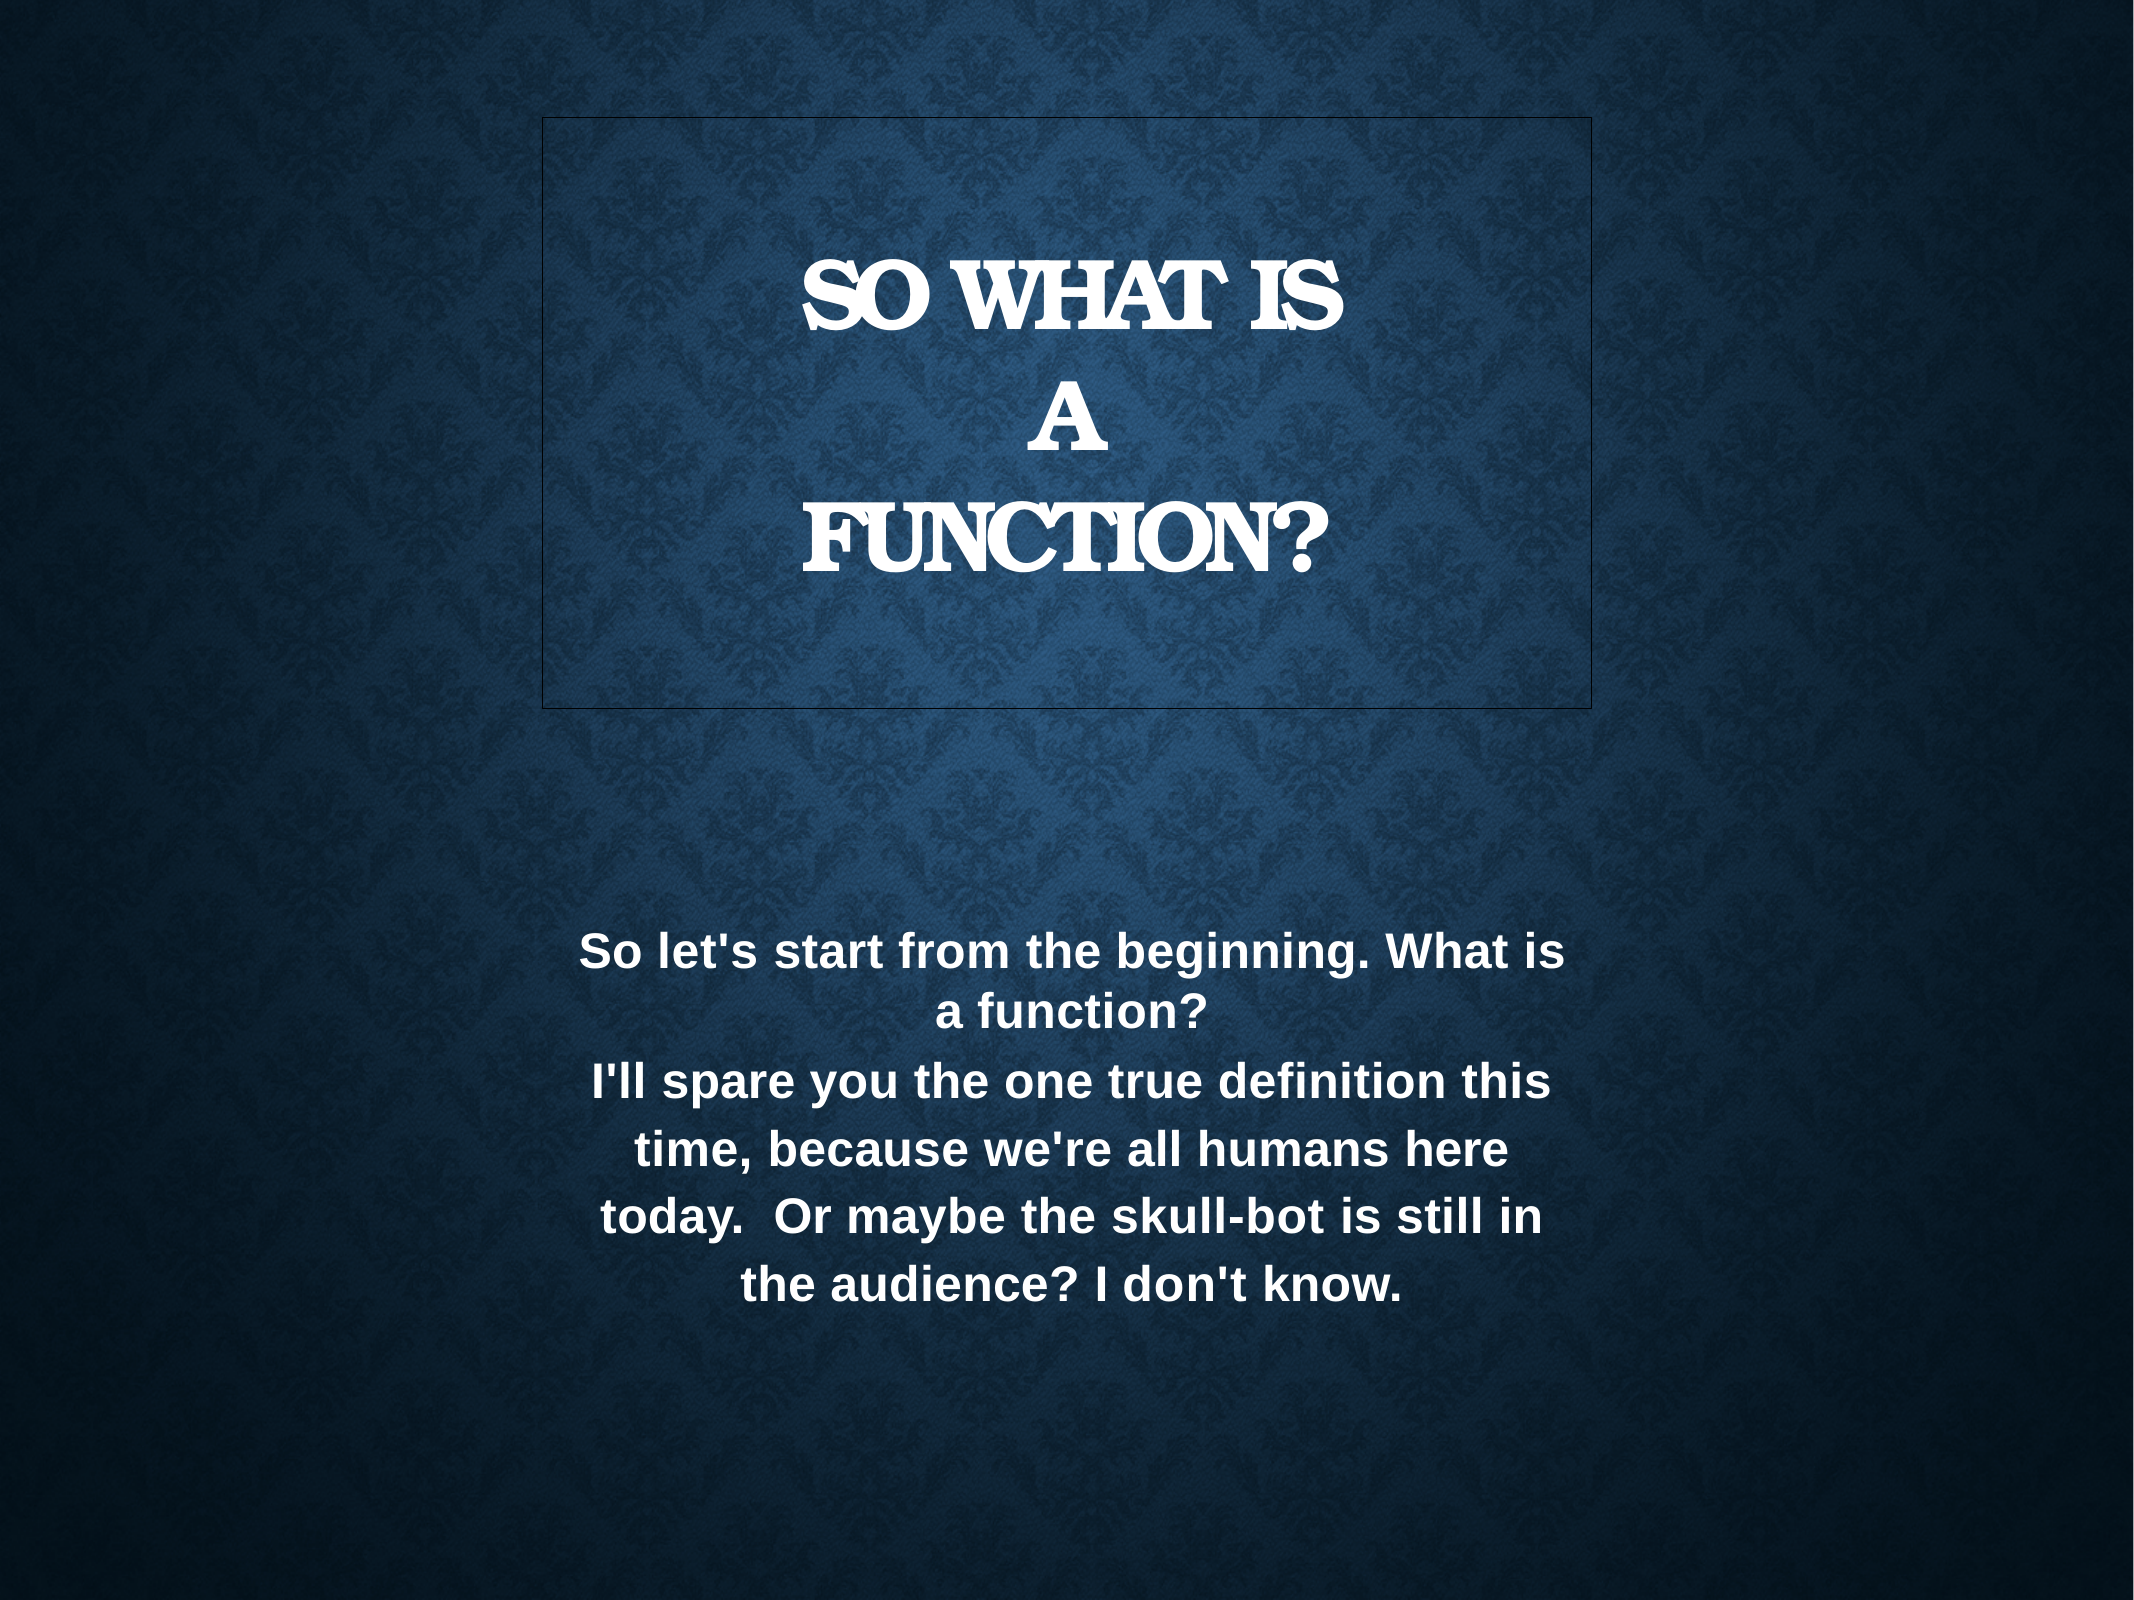

# So what is a function?
So let's start from the beginning. What is a function?
I'll spare you the one true definition this time, because we're all humans here today.  Or maybe the skull-bot is still in the audience? I don't know.